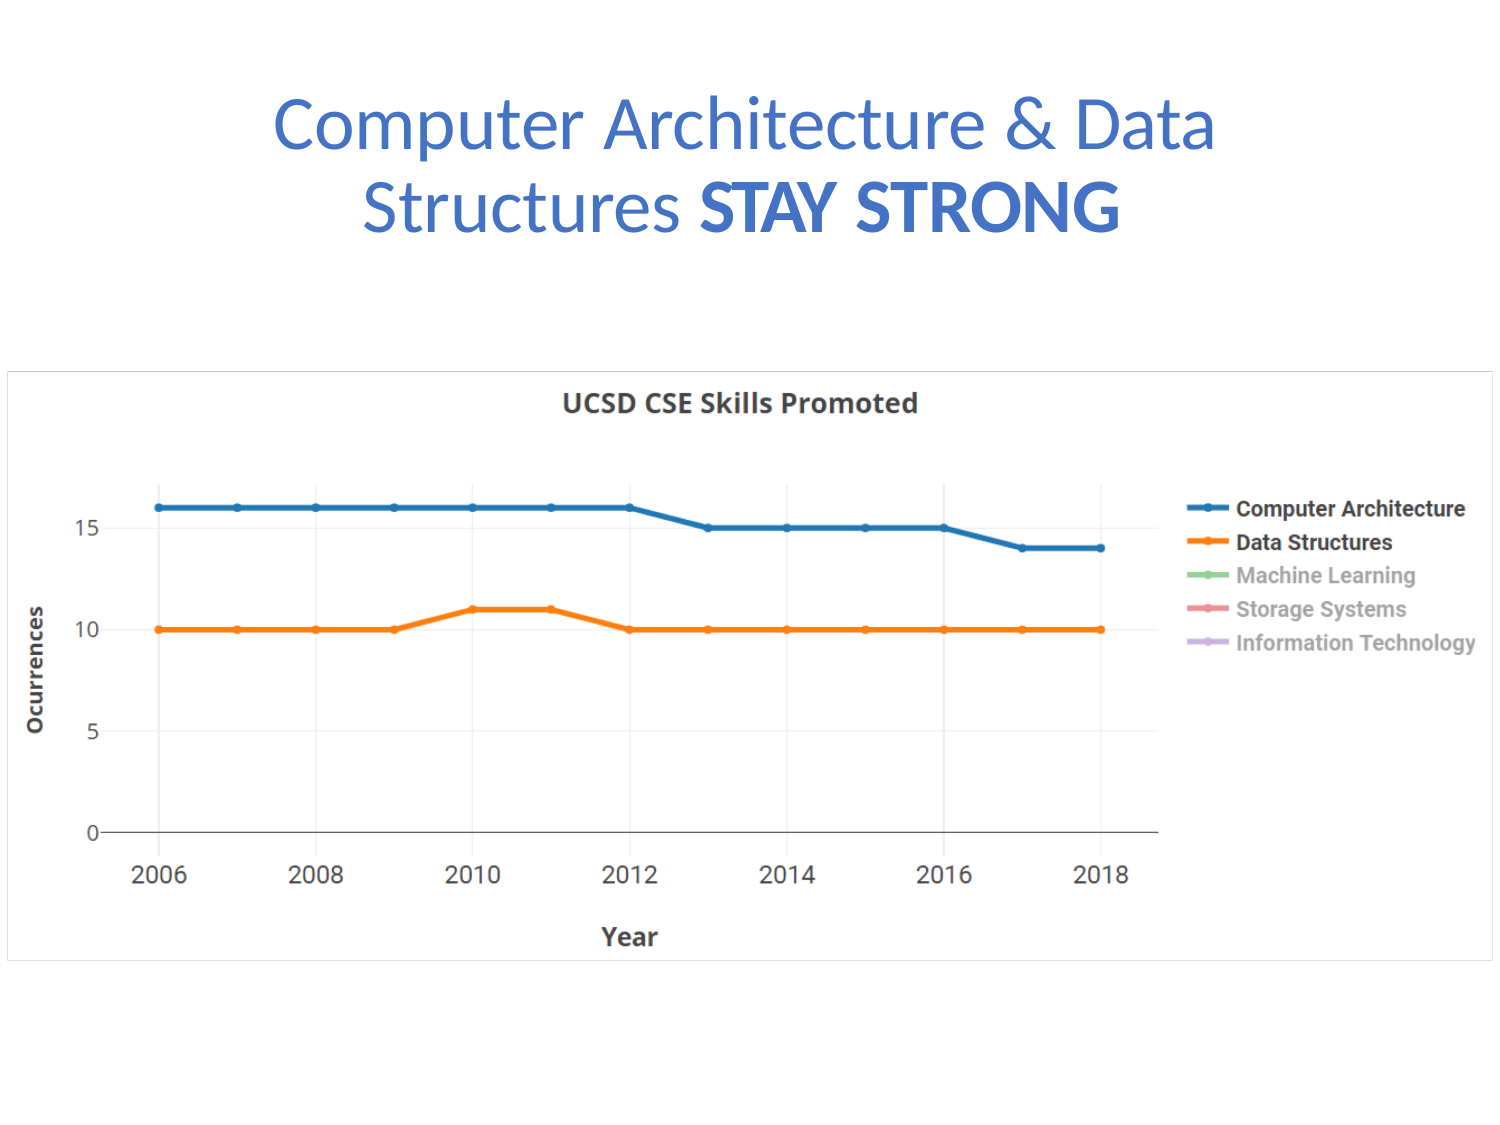

# Computer Architecture & Data  Structures STAY STRONG